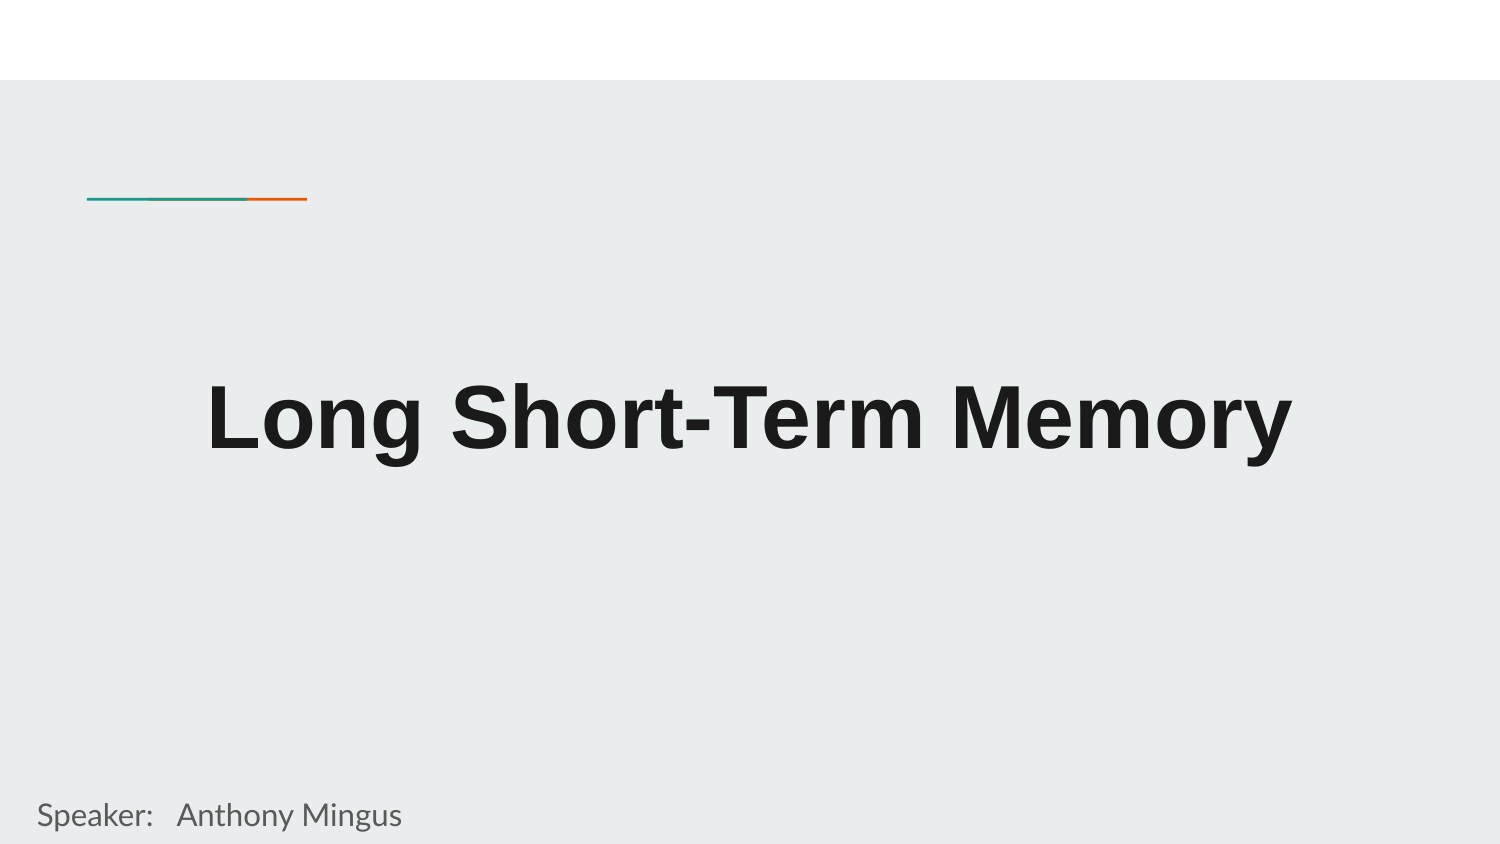

# Long Short-Term Memory
Speaker:   Anthony Mingus